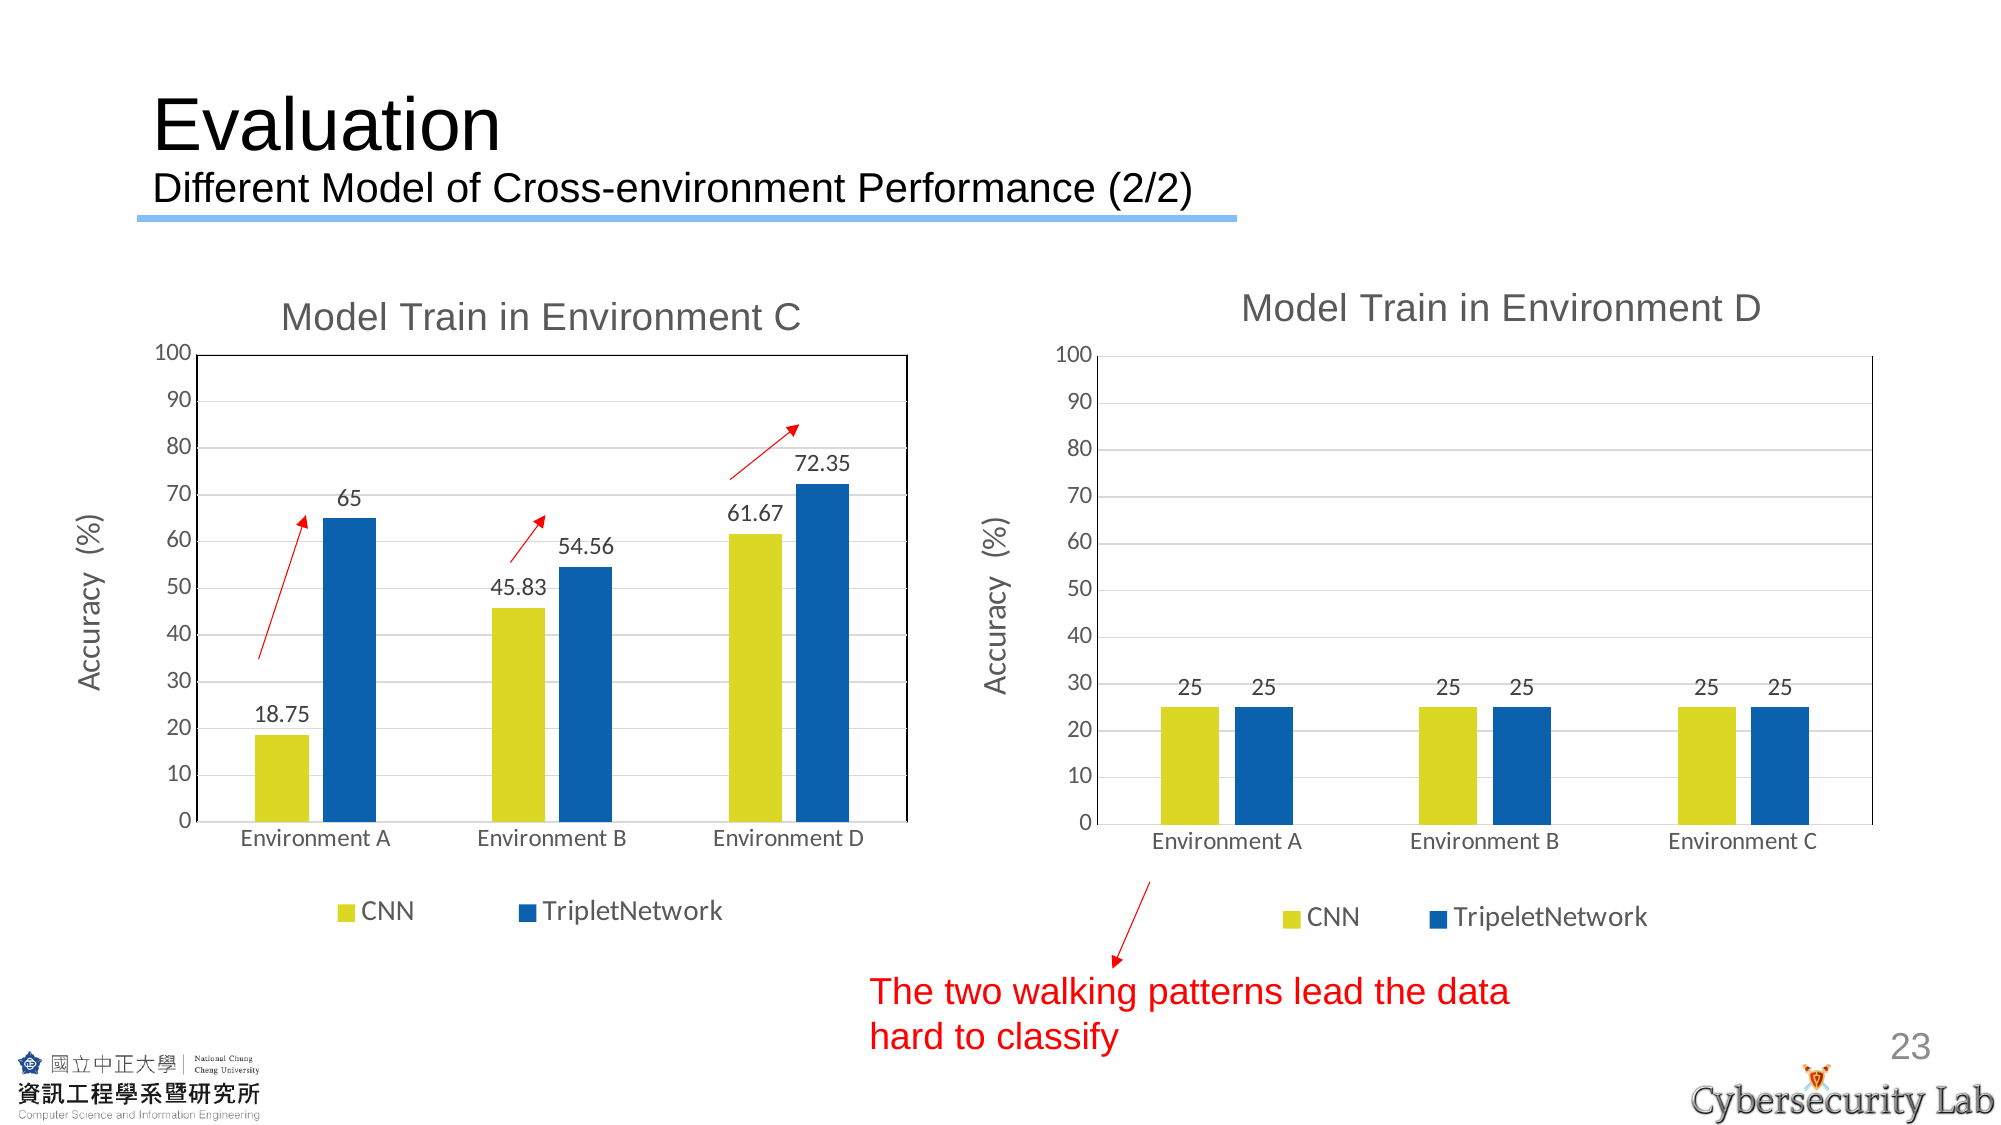

# Evaluation Different Model of Cross-environment Performance (2/2)

### Chart: Model Train in Environment D

| Category | CNN | TripeletNetwork |
|---|---|---|
| Environment A | 25.0 | 25.0 |
| Environment B | 25.0 | 25.0 |
| Environment C | 25.0 | 25.0 |

### Chart: Model Train in Environment C

| Category | CNN | TripletNetwork |
|---|---|---|
| Environment A | 18.75 | 65.0 |
| Environment B | 45.83 | 54.56 |
| Environment D | 61.67 | 72.35 |
The two walking patterns lead the data hard to classify
23